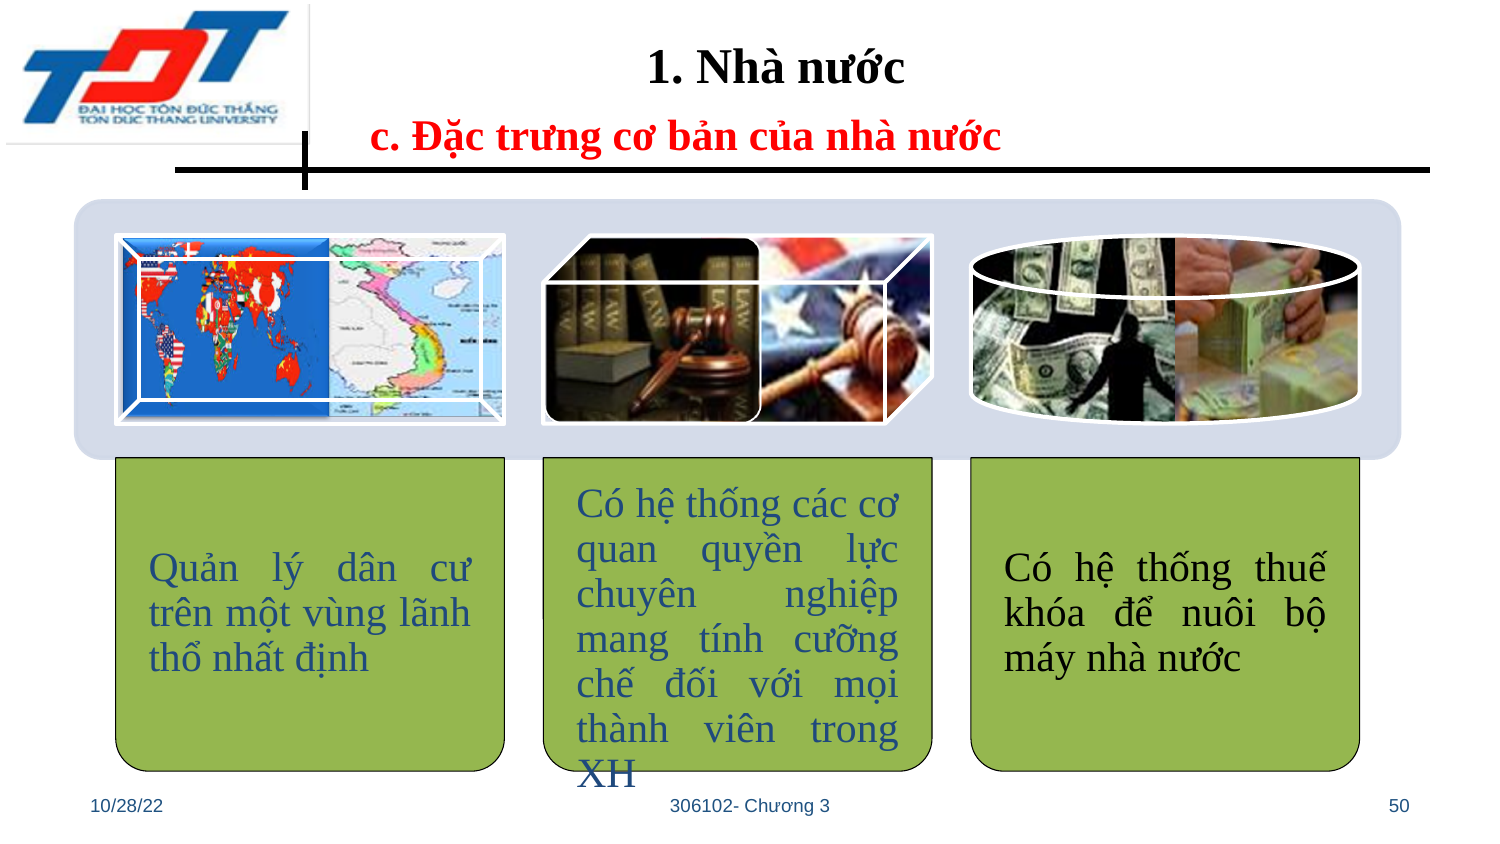

1. Nhà nước
c. Đặc trưng cơ bản của nhà nước

Quản lý dân cư trên một vùng lãnh thổ nhất định

Có hệ thống các cơ quan quyền lực chuyên nghiệp mang tính cưỡng chế đối với mọi thành viên trong XH

Có hệ thống thuế khóa để nuôi bộ máy nhà nước
10/28/22
306102- Chương 3
50